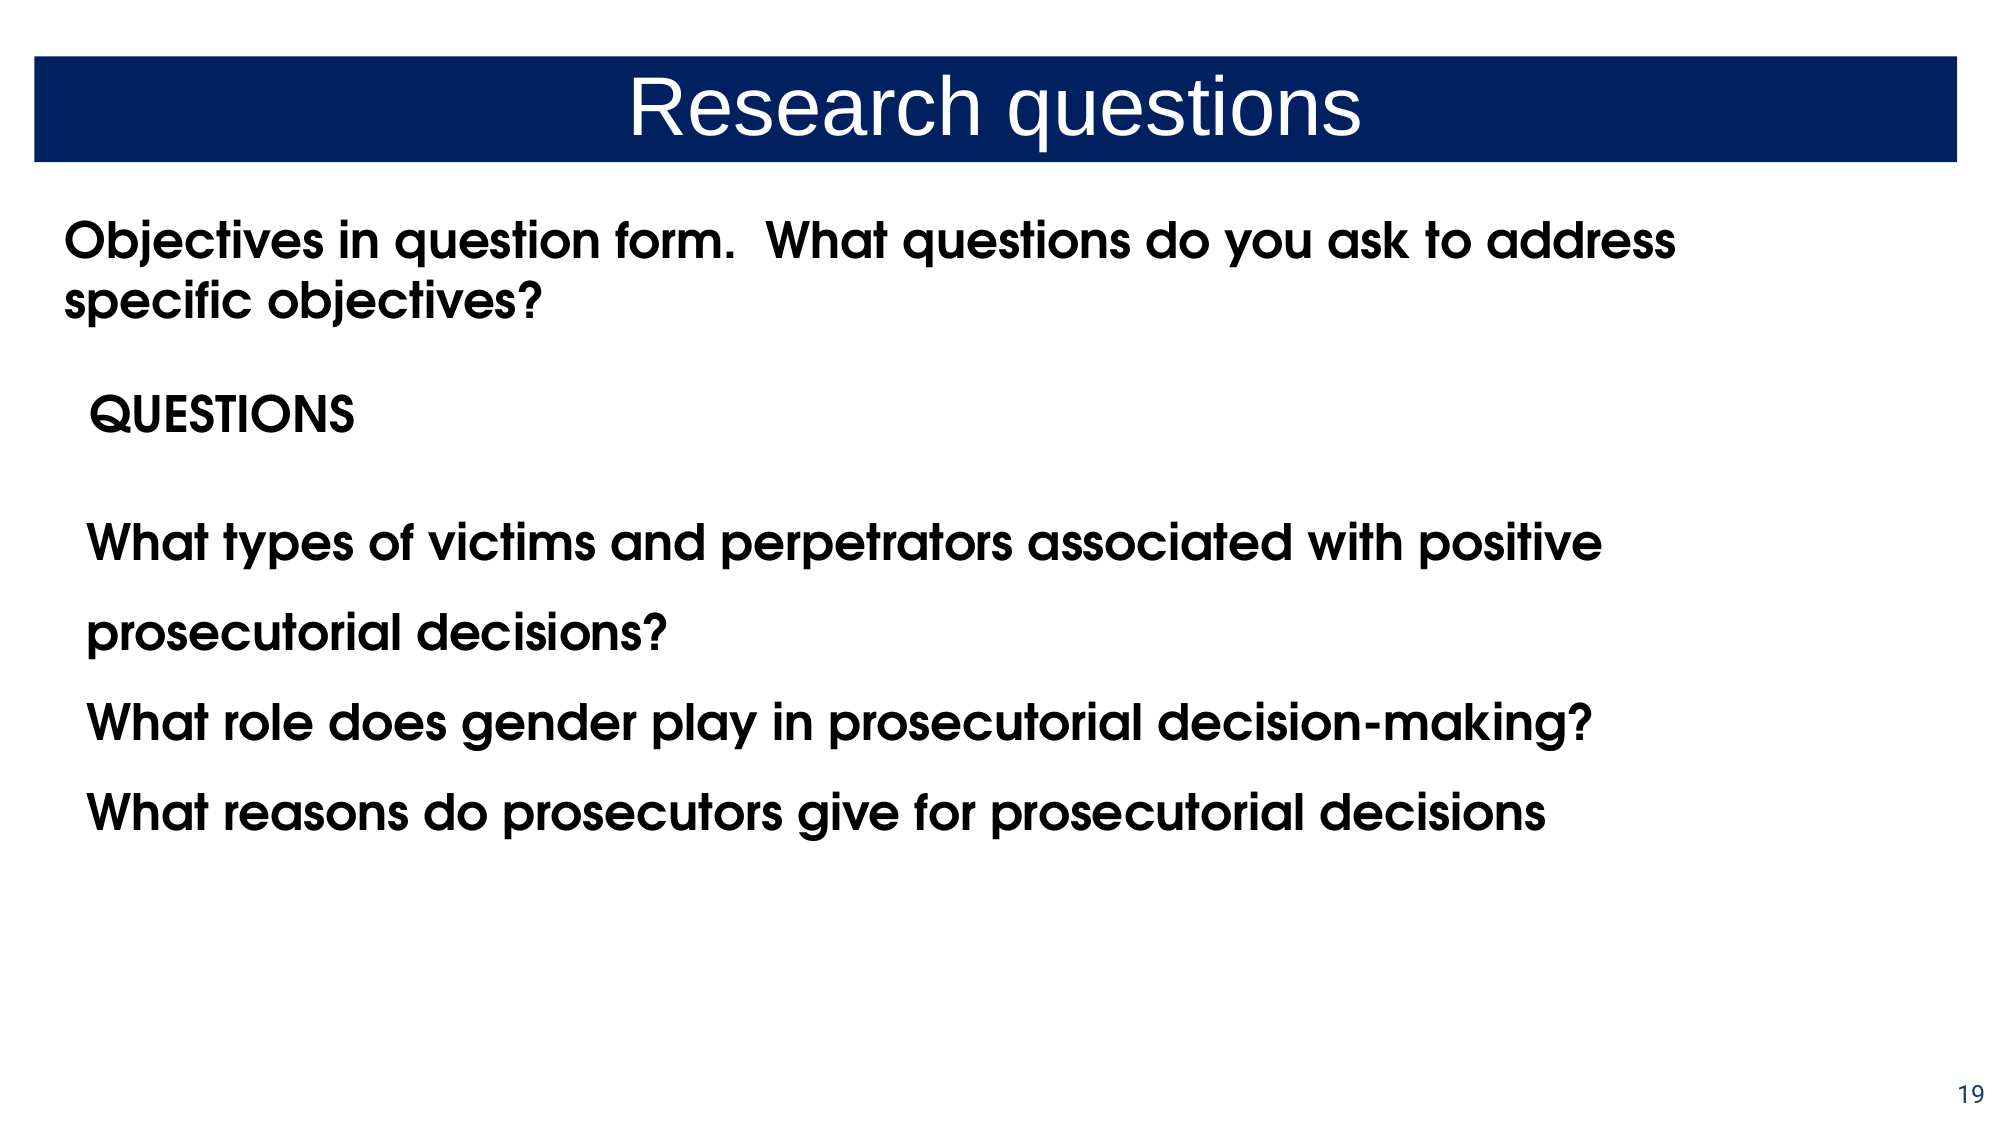

Research questions
Objectives in question form.  What questions do you ask to address specific objectives?
QUESTIONS
What types of victims and perpetrators associated with positive prosecutorial decisions?
What role does gender play in prosecutorial decision-making?
What reasons do prosecutors give for prosecutorial decisions

19